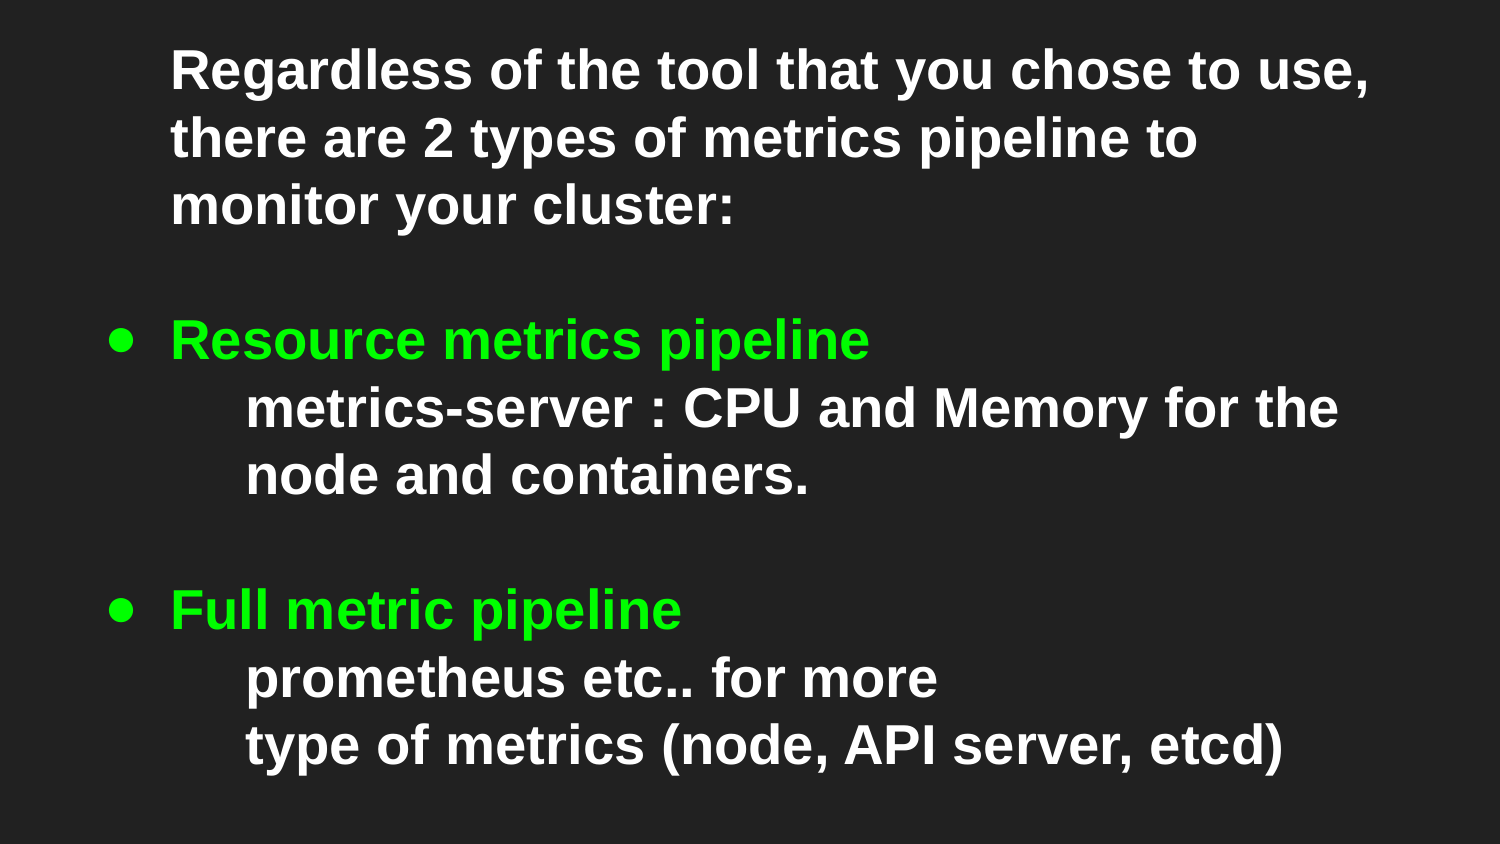

# Regardless of the tool that you chose to use, there are 2 types of metrics pipeline to monitor your cluster:

Resource metrics pipeline
metrics-server : CPU and Memory for the node and containers.

Full metric pipeline
prometheus etc.. for more
type of metrics (node, API server, etcd)